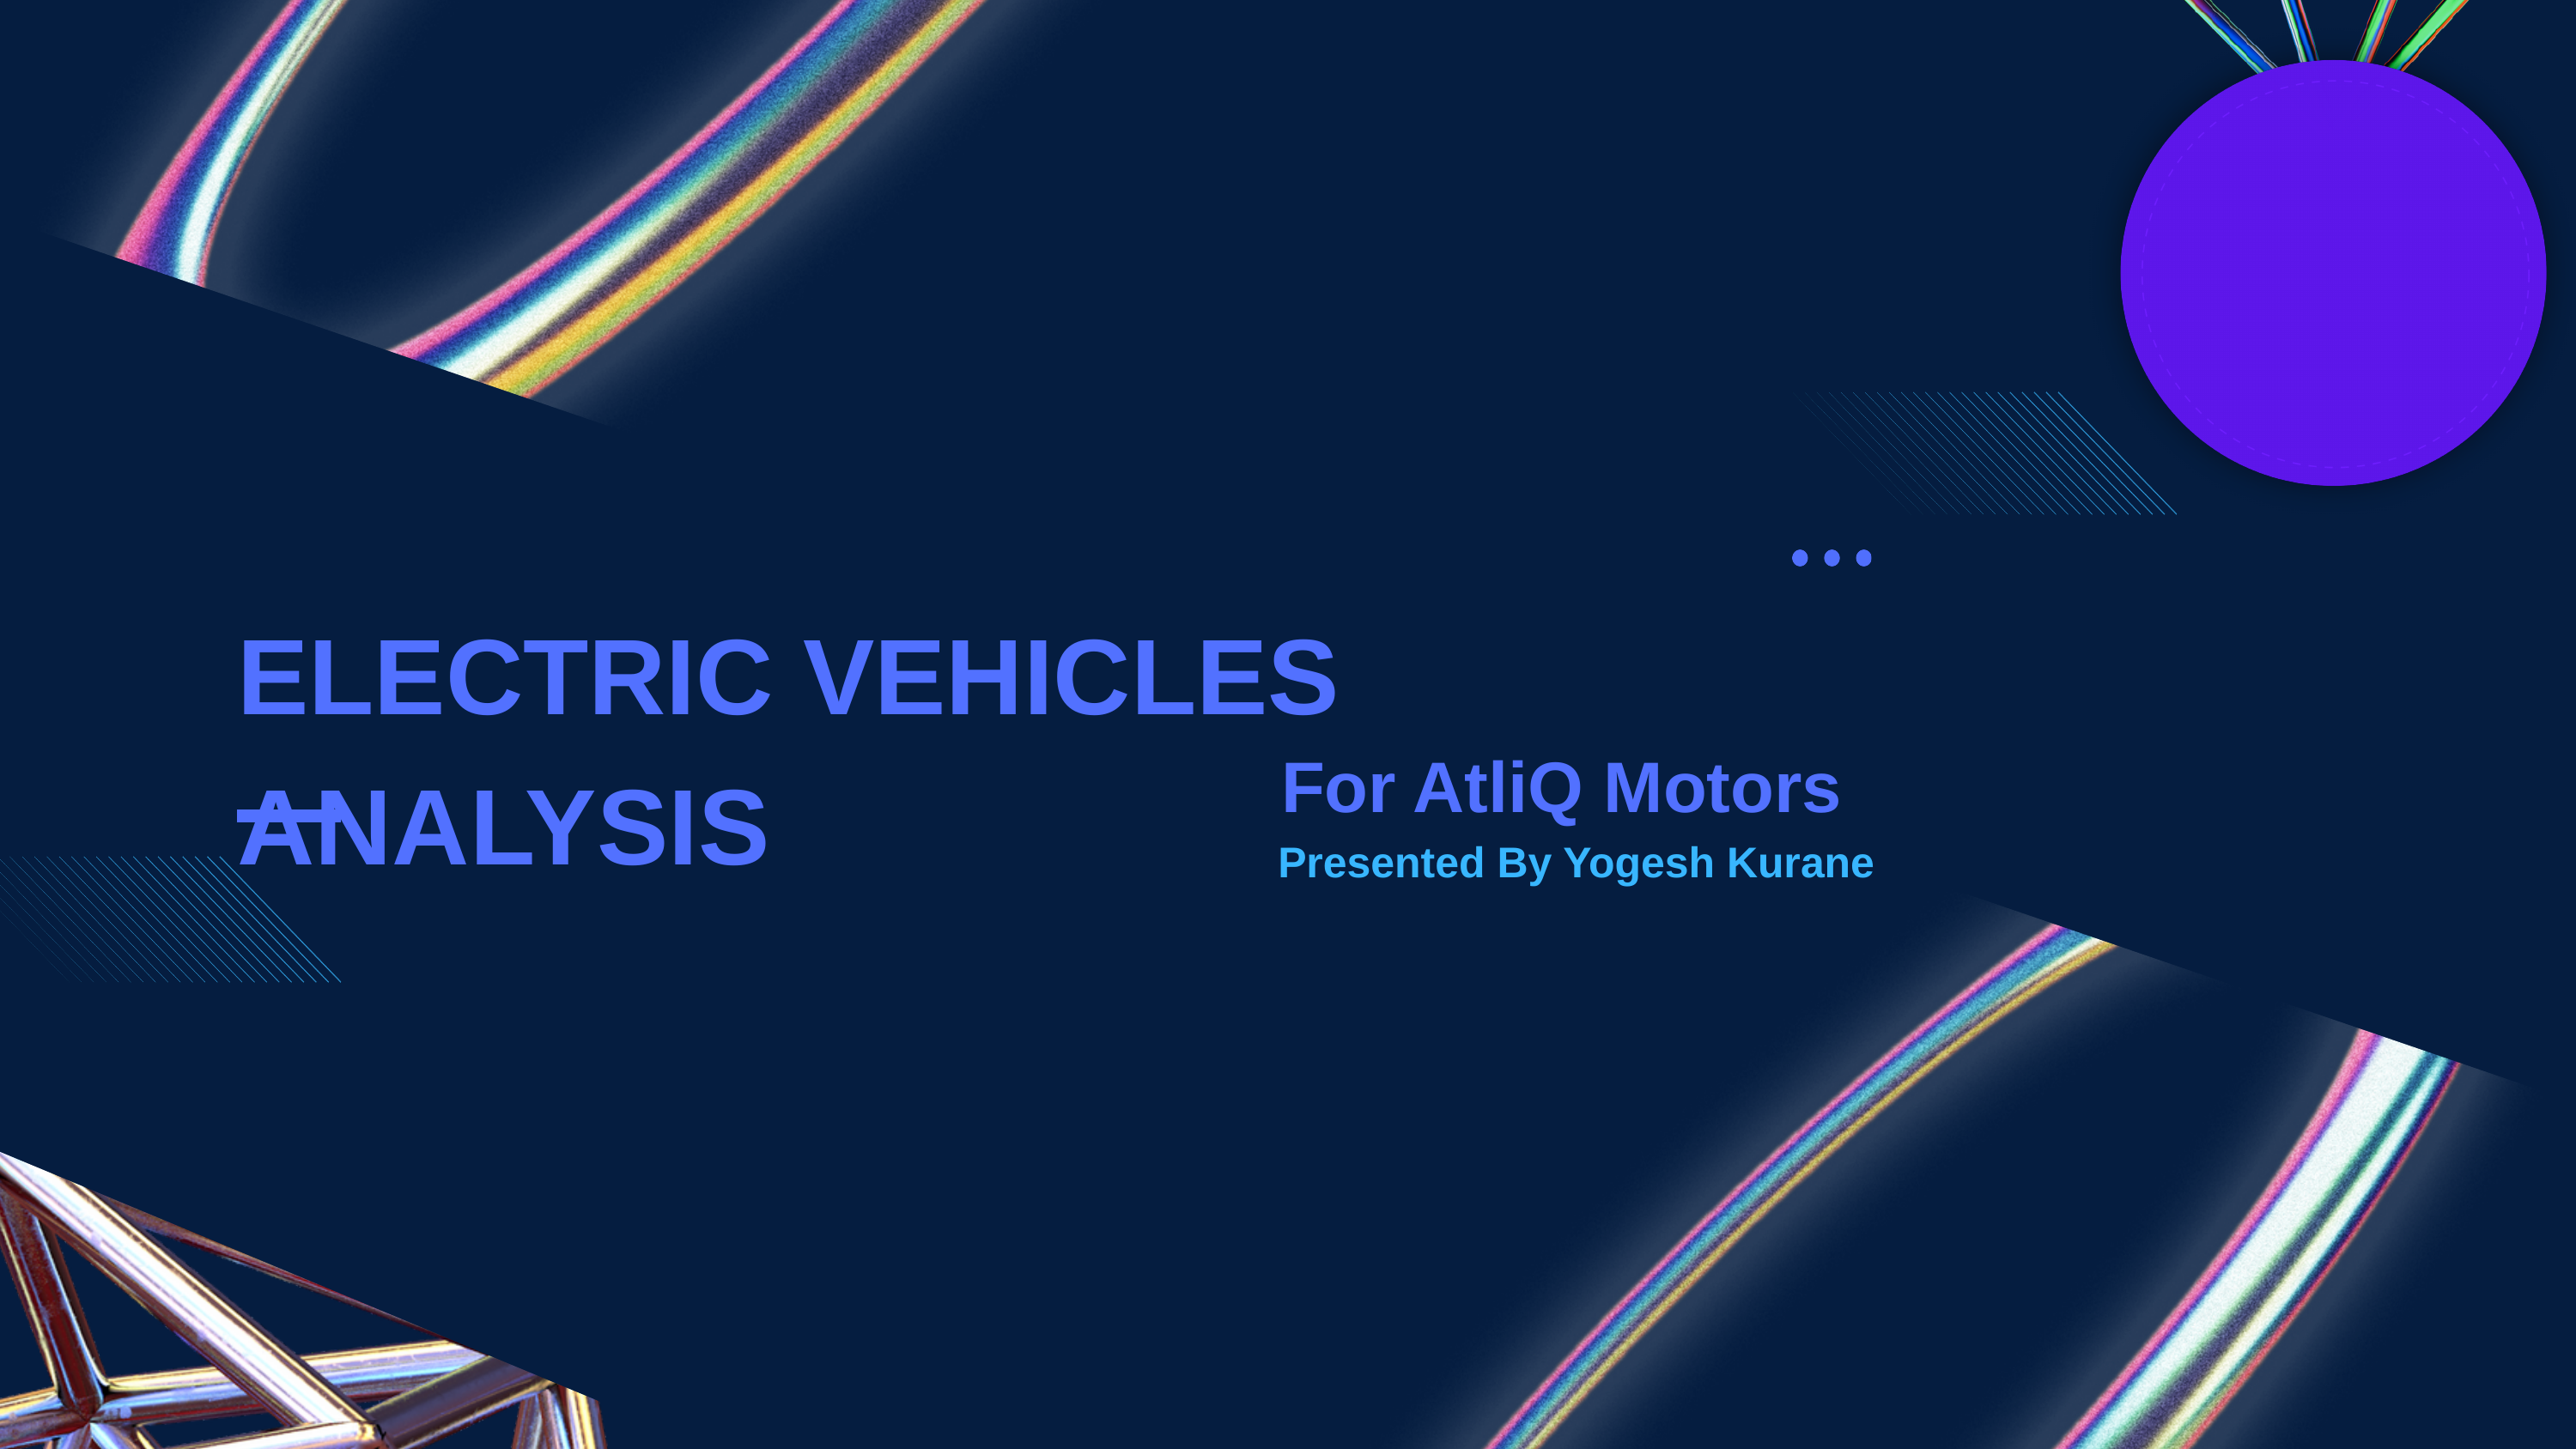

ELECTRIC VEHICLES ANALYSIS
For AtliQ Motors

Presented By Yogesh Kurane